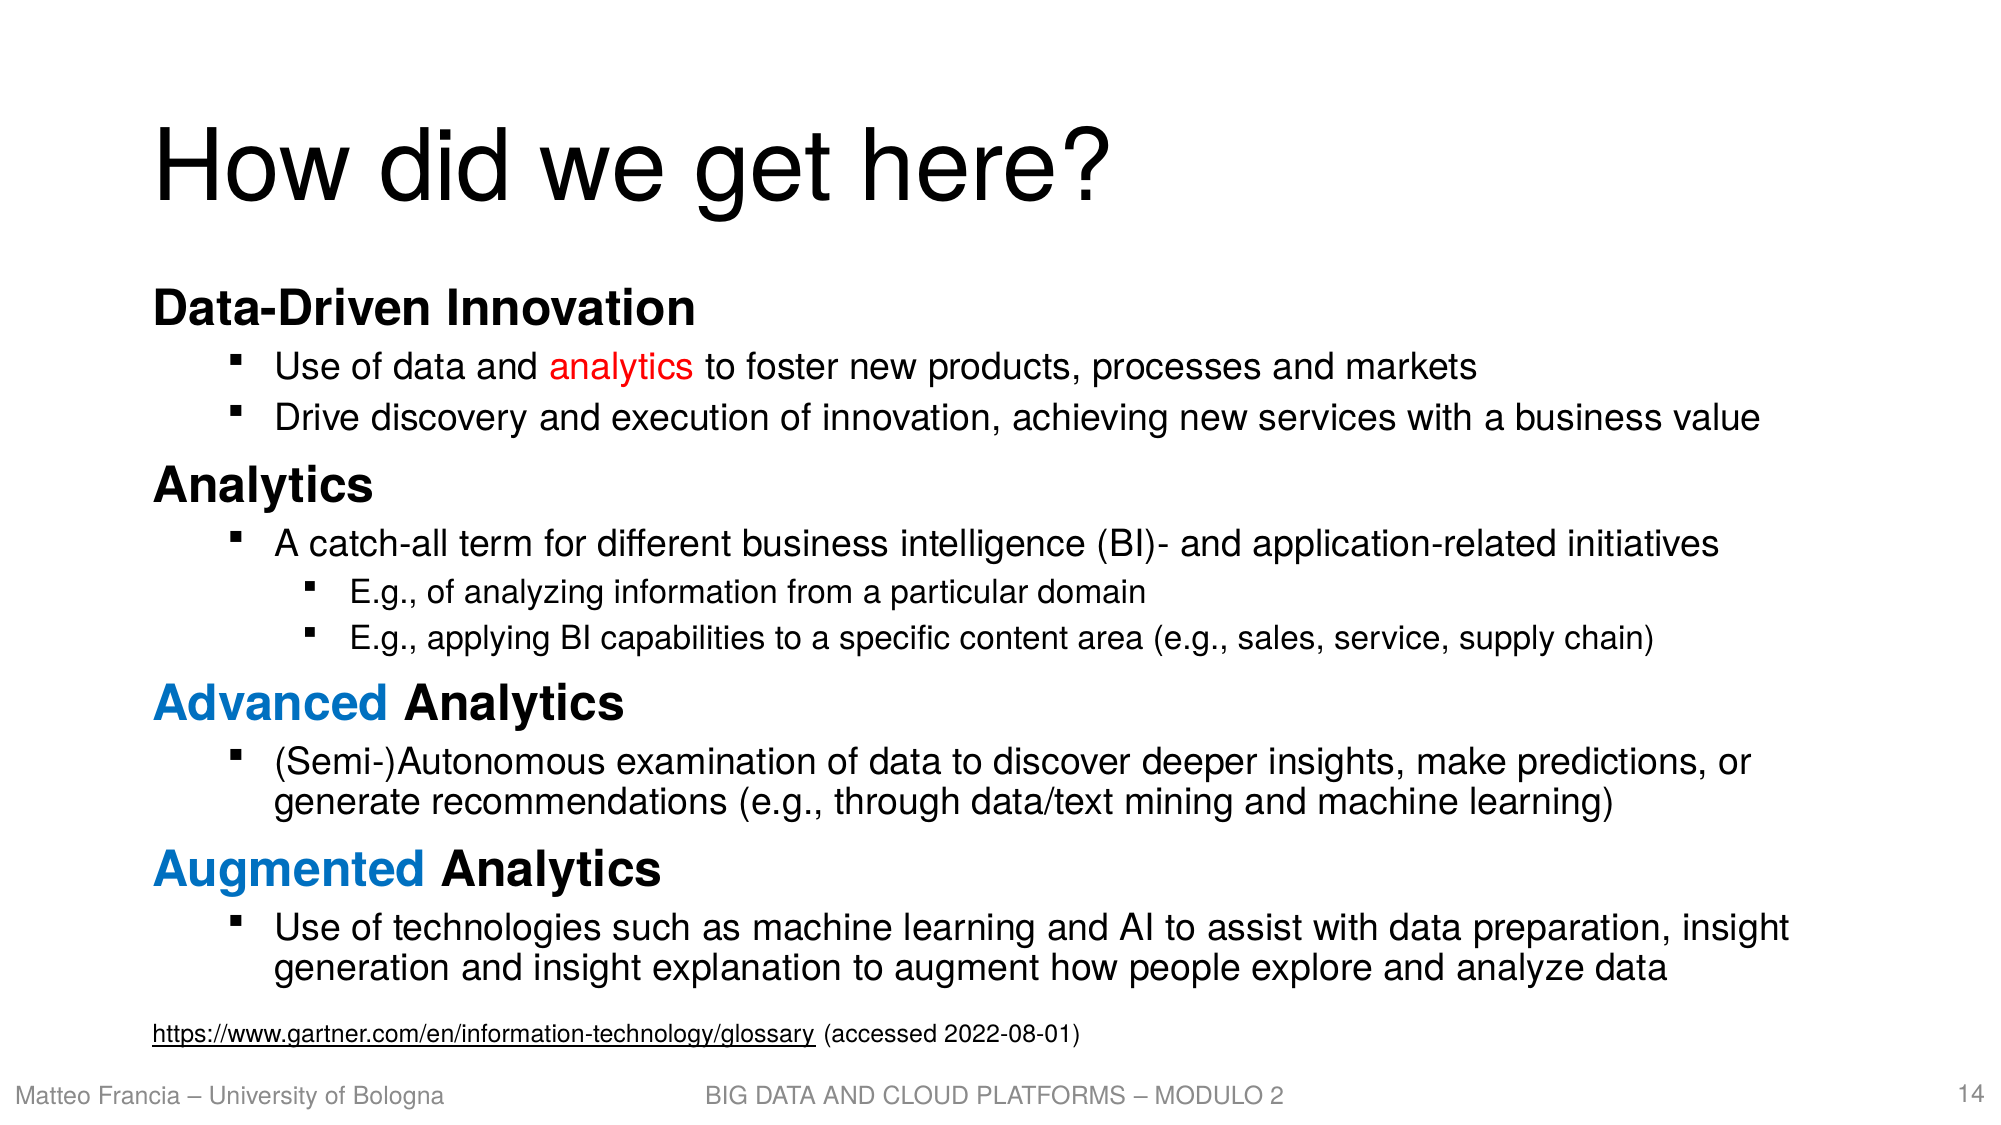

# How did we get here?
Data-Driven Innovation
Use of data and analytics to foster new products, processes and markets
Drive discovery and execution of innovation, achieving new services with a business value
Analytics
A catch-all term for different business intelligence (BI)- and application-related initiatives
E.g., of analyzing information from a particular domain
E.g., applying BI capabilities to a specific content area (e.g., sales, service, supply chain)
Advanced Analytics
(Semi-)Autonomous examination of data to discover deeper insights, make predictions, or generate recommendations (e.g., through data/text mining and machine learning)
Augmented Analytics
Use of technologies such as machine learning and AI to assist with data preparation, insight generation and insight explanation to augment how people explore and analyze data
https://www.gartner.com/en/information-technology/glossary (accessed 2022-08-01)
14
Matteo Francia – University of Bologna